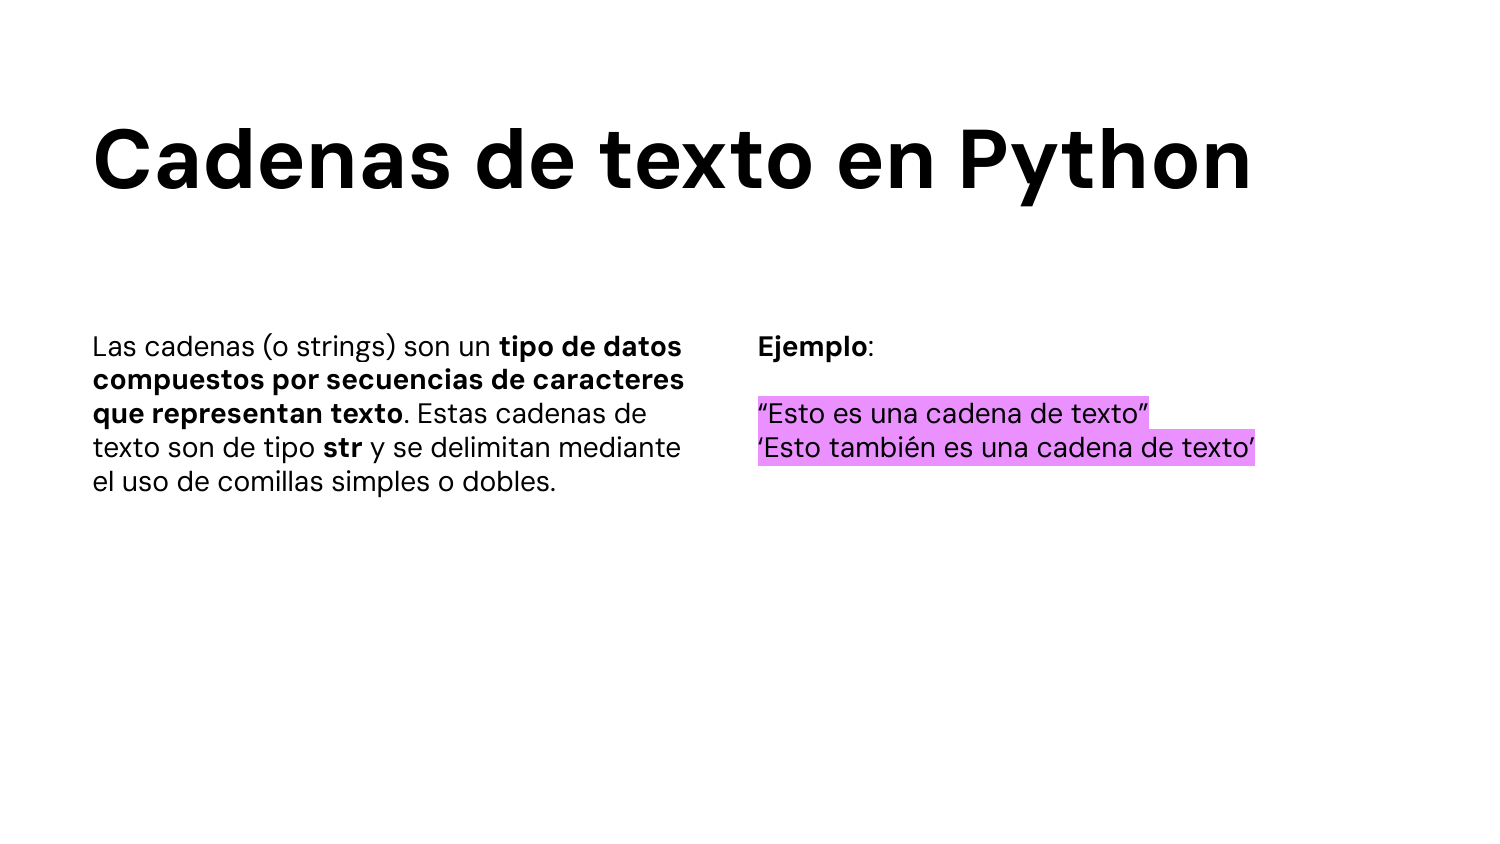

Cadenas de texto en Python
Las cadenas (o strings) son un tipo de datos compuestos por secuencias de caracteres que representan texto. Estas cadenas de texto son de tipo str y se delimitan mediante el uso de comillas simples o dobles.
Ejemplo:

“Esto es una cadena de texto”
‘Esto también es una cadena de texto’